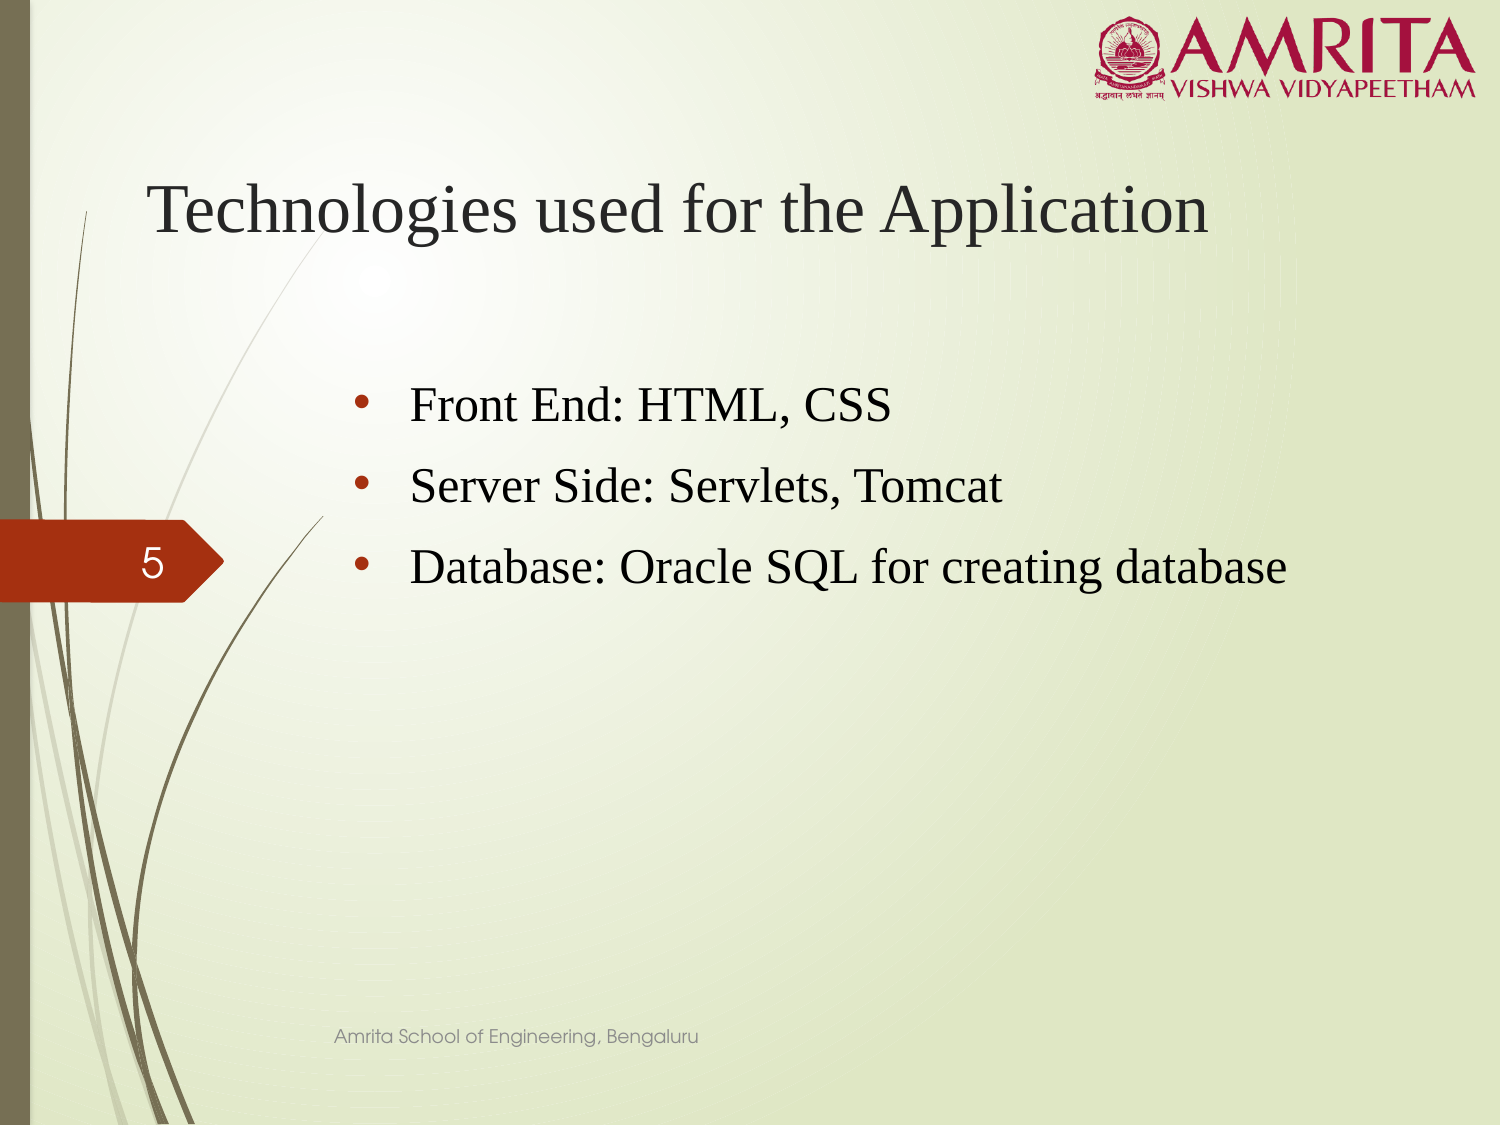

# Technologies used for the Application
Front End: HTML, CSS
Server Side: Servlets, Tomcat
Database: Oracle SQL for creating database
5
Amrita School of Engineering, Bengaluru